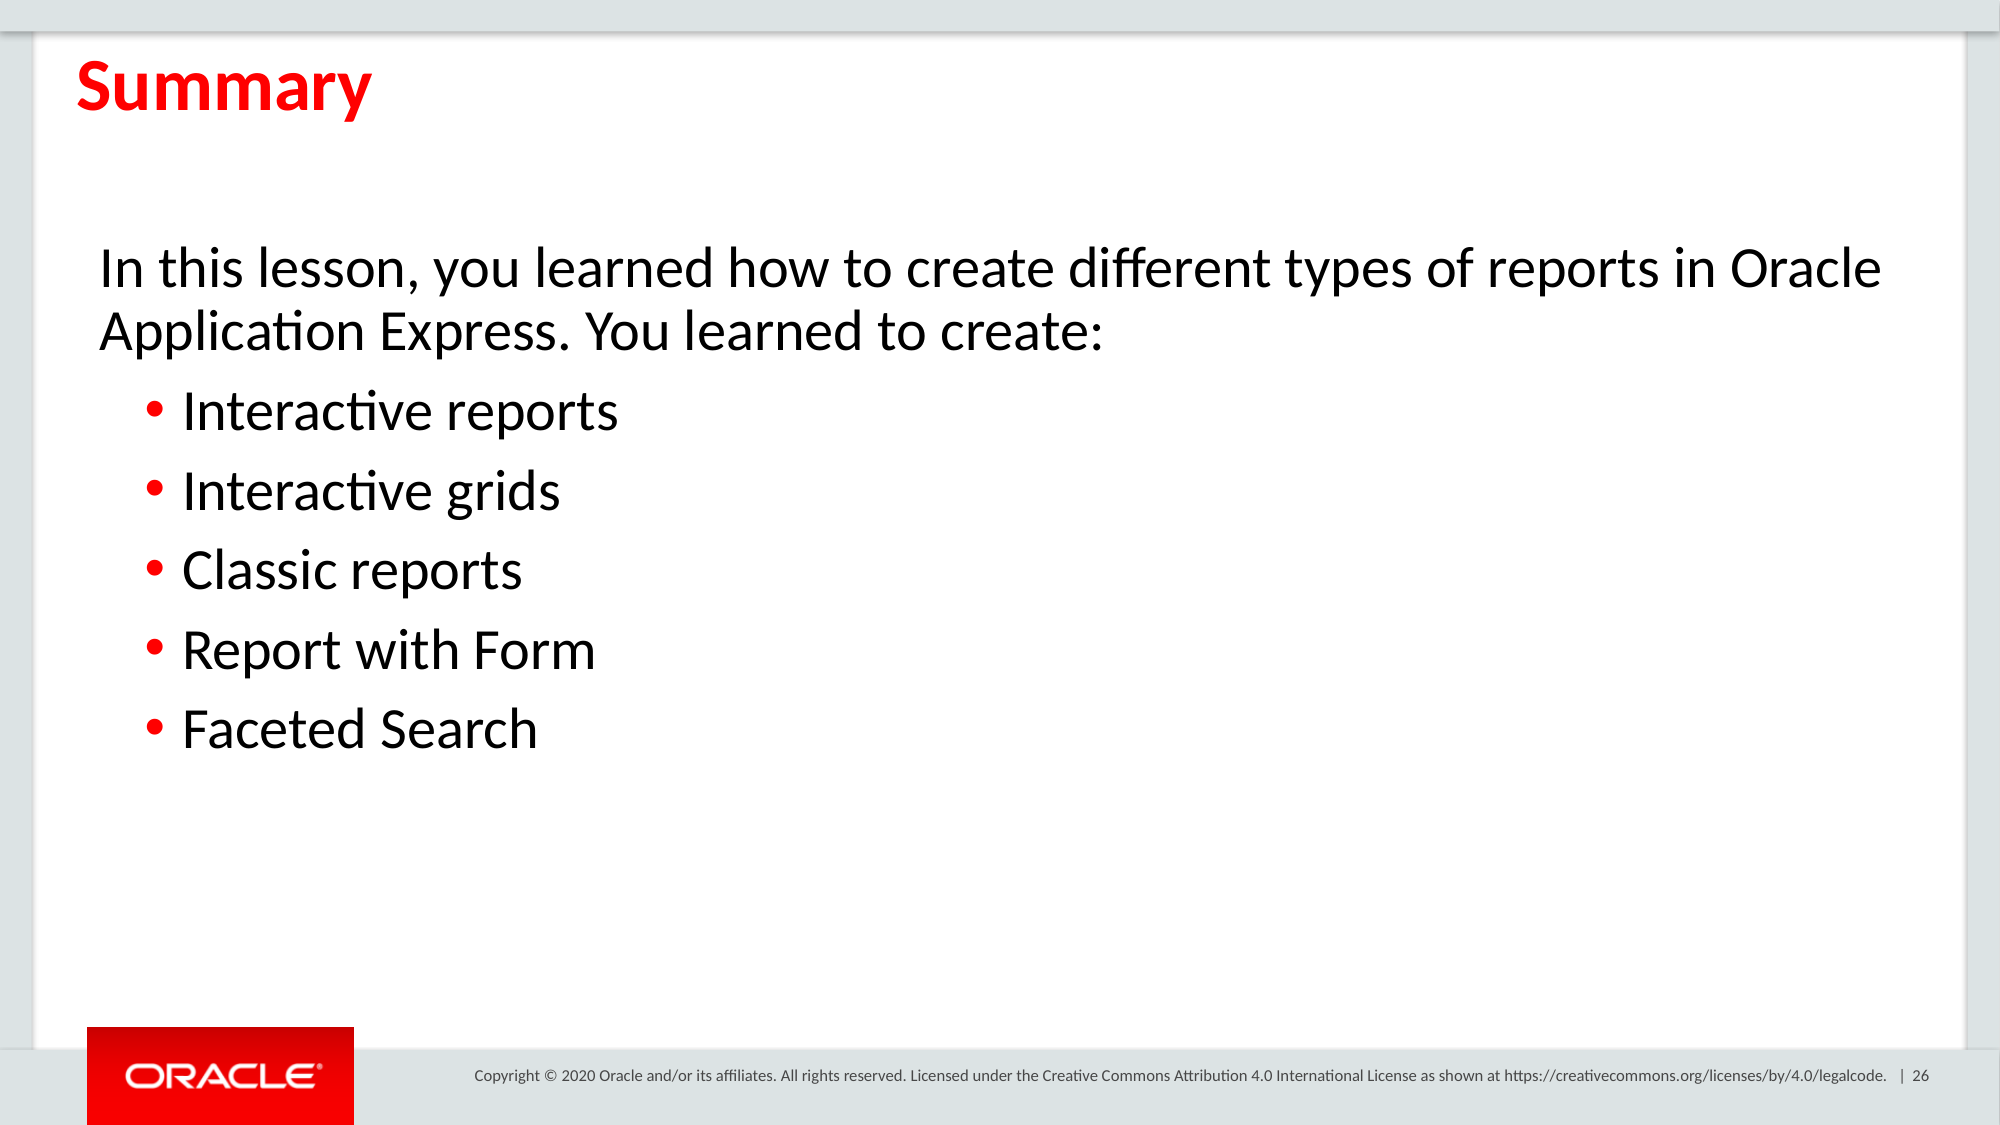

Summary
In this lesson, you learned how to create different types of reports in Oracle Application Express. You learned to create:
Interactive reports
Interactive grids
Classic reports
Report with Form
Faceted Search